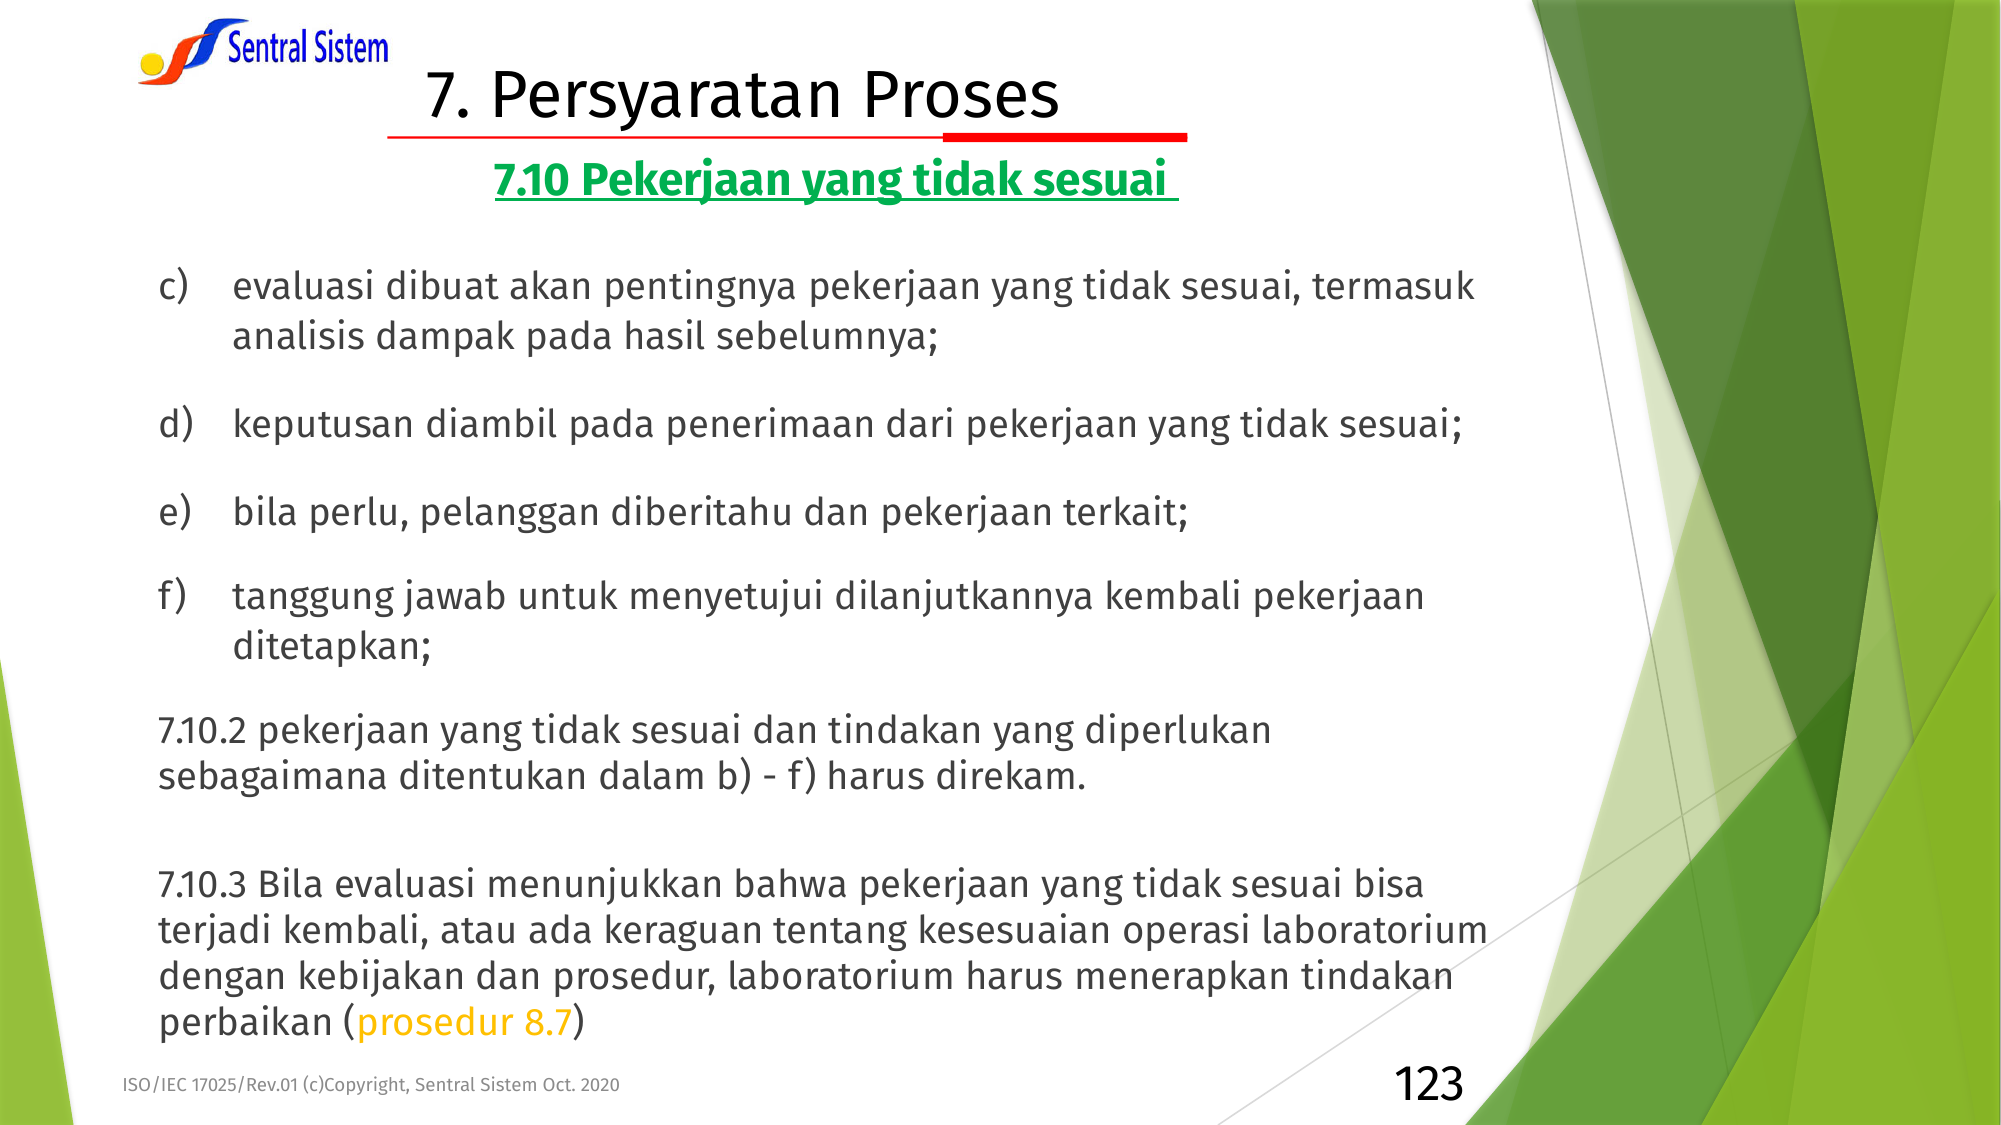

# 7. Persyaratan Proses

7.10 Pekerjaan yang tidak sesuai

evaluasi dibuat akan pentingnya pekerjaan yang tidak sesuai, termasuk analisis dampak pada hasil sebelumnya;
keputusan diambil pada penerimaan dari pekerjaan yang tidak sesuai;
bila perlu, pelanggan diberitahu dan pekerjaan terkait;
tanggung jawab untuk menyetujui dilanjutkannya kembali pekerjaan ditetapkan;
7.10.2 pekerjaan yang tidak sesuai dan tindakan yang diperlukan sebagaimana ditentukan dalam b) - f) harus direkam.

7.10.3 Bila evaluasi menunjukkan bahwa pekerjaan yang tidak sesuai bisa terjadi kembali, atau ada keraguan tentang kesesuaian operasi laboratorium dengan kebijakan dan prosedur, laboratorium harus menerapkan tindakan perbaikan (prosedur 8.7)
123
ISO/IEC 17025/Rev.01 (c)Copyright, Sentral Sistem Oct. 2020